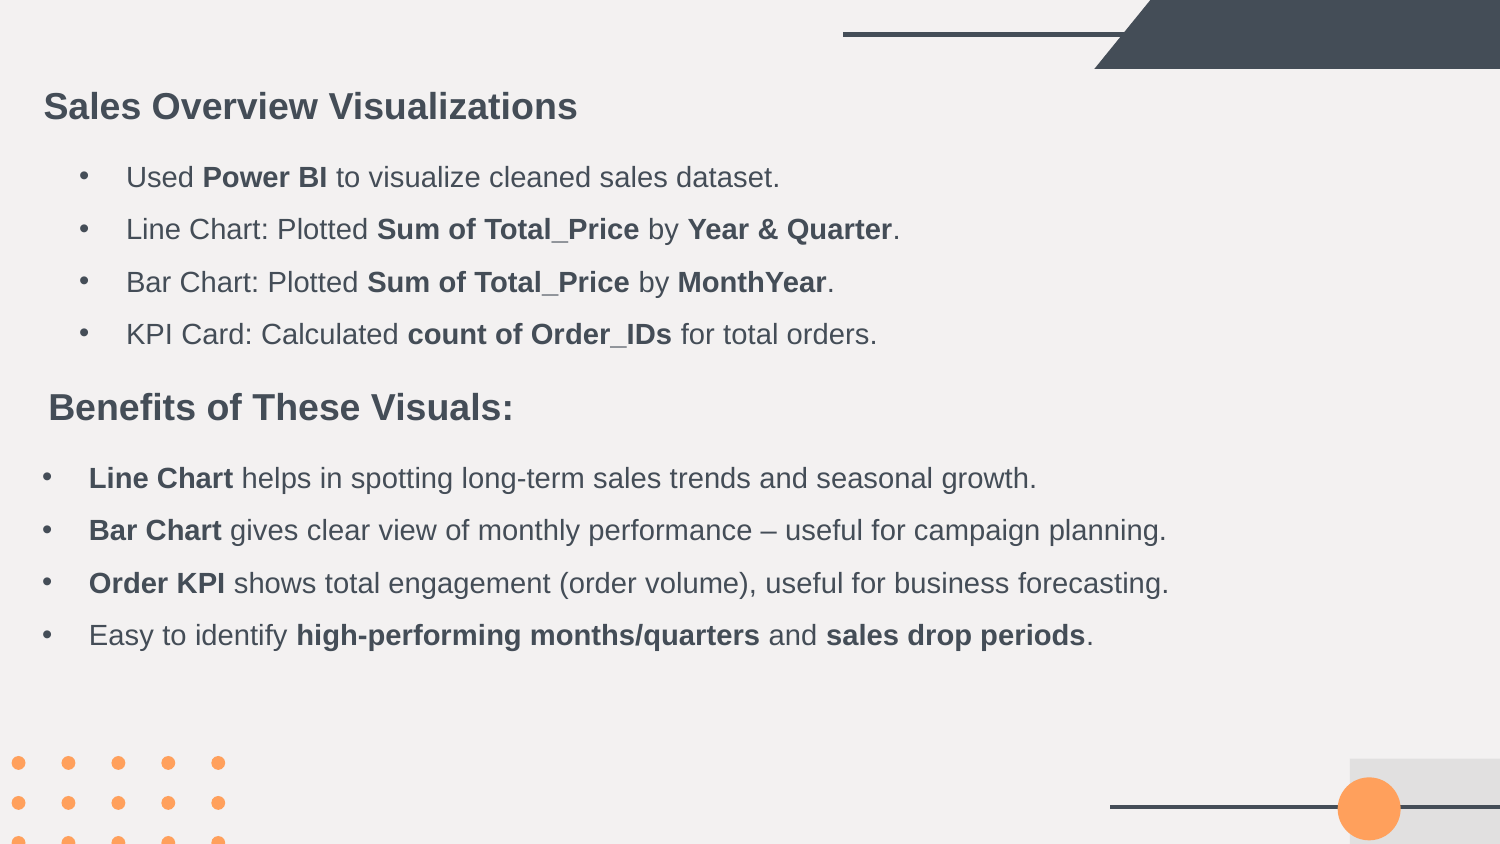

Sales Overview Visualizations
Used Power BI to visualize cleaned sales dataset.
Line Chart: Plotted Sum of Total_Price by Year & Quarter.
Bar Chart: Plotted Sum of Total_Price by MonthYear.
KPI Card: Calculated count of Order_IDs for total orders.
Benefits of These Visuals:
Line Chart helps in spotting long-term sales trends and seasonal growth.
Bar Chart gives clear view of monthly performance – useful for campaign planning.
Order KPI shows total engagement (order volume), useful for business forecasting.
Easy to identify high-performing months/quarters and sales drop periods.